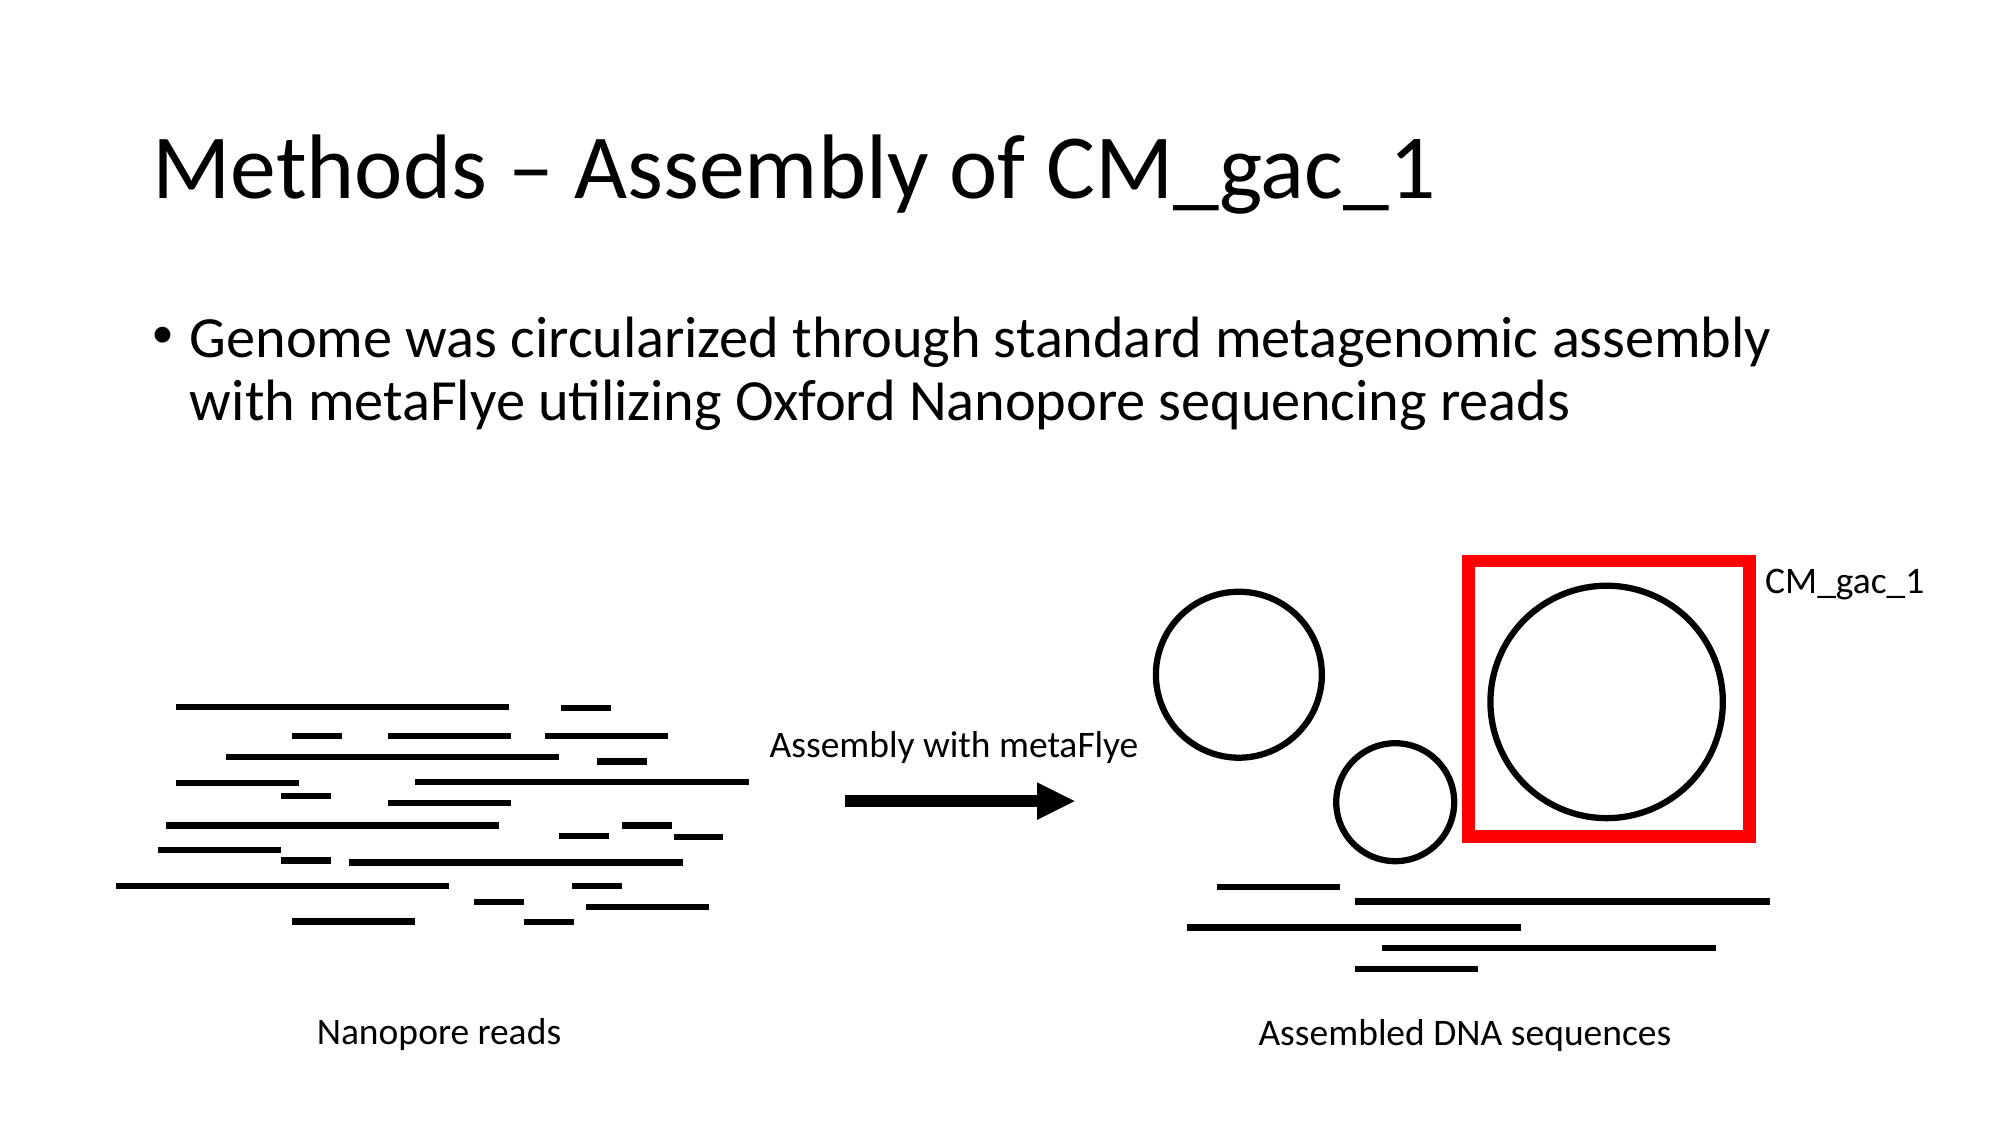

# Methods – Assembly of CM_gac_1
Genome was circularized through standard metagenomic assembly with metaFlye utilizing Oxford Nanopore sequencing reads
CM_gac_1

Assembly with metaFlye

Nanopore reads
Assembled DNA sequences